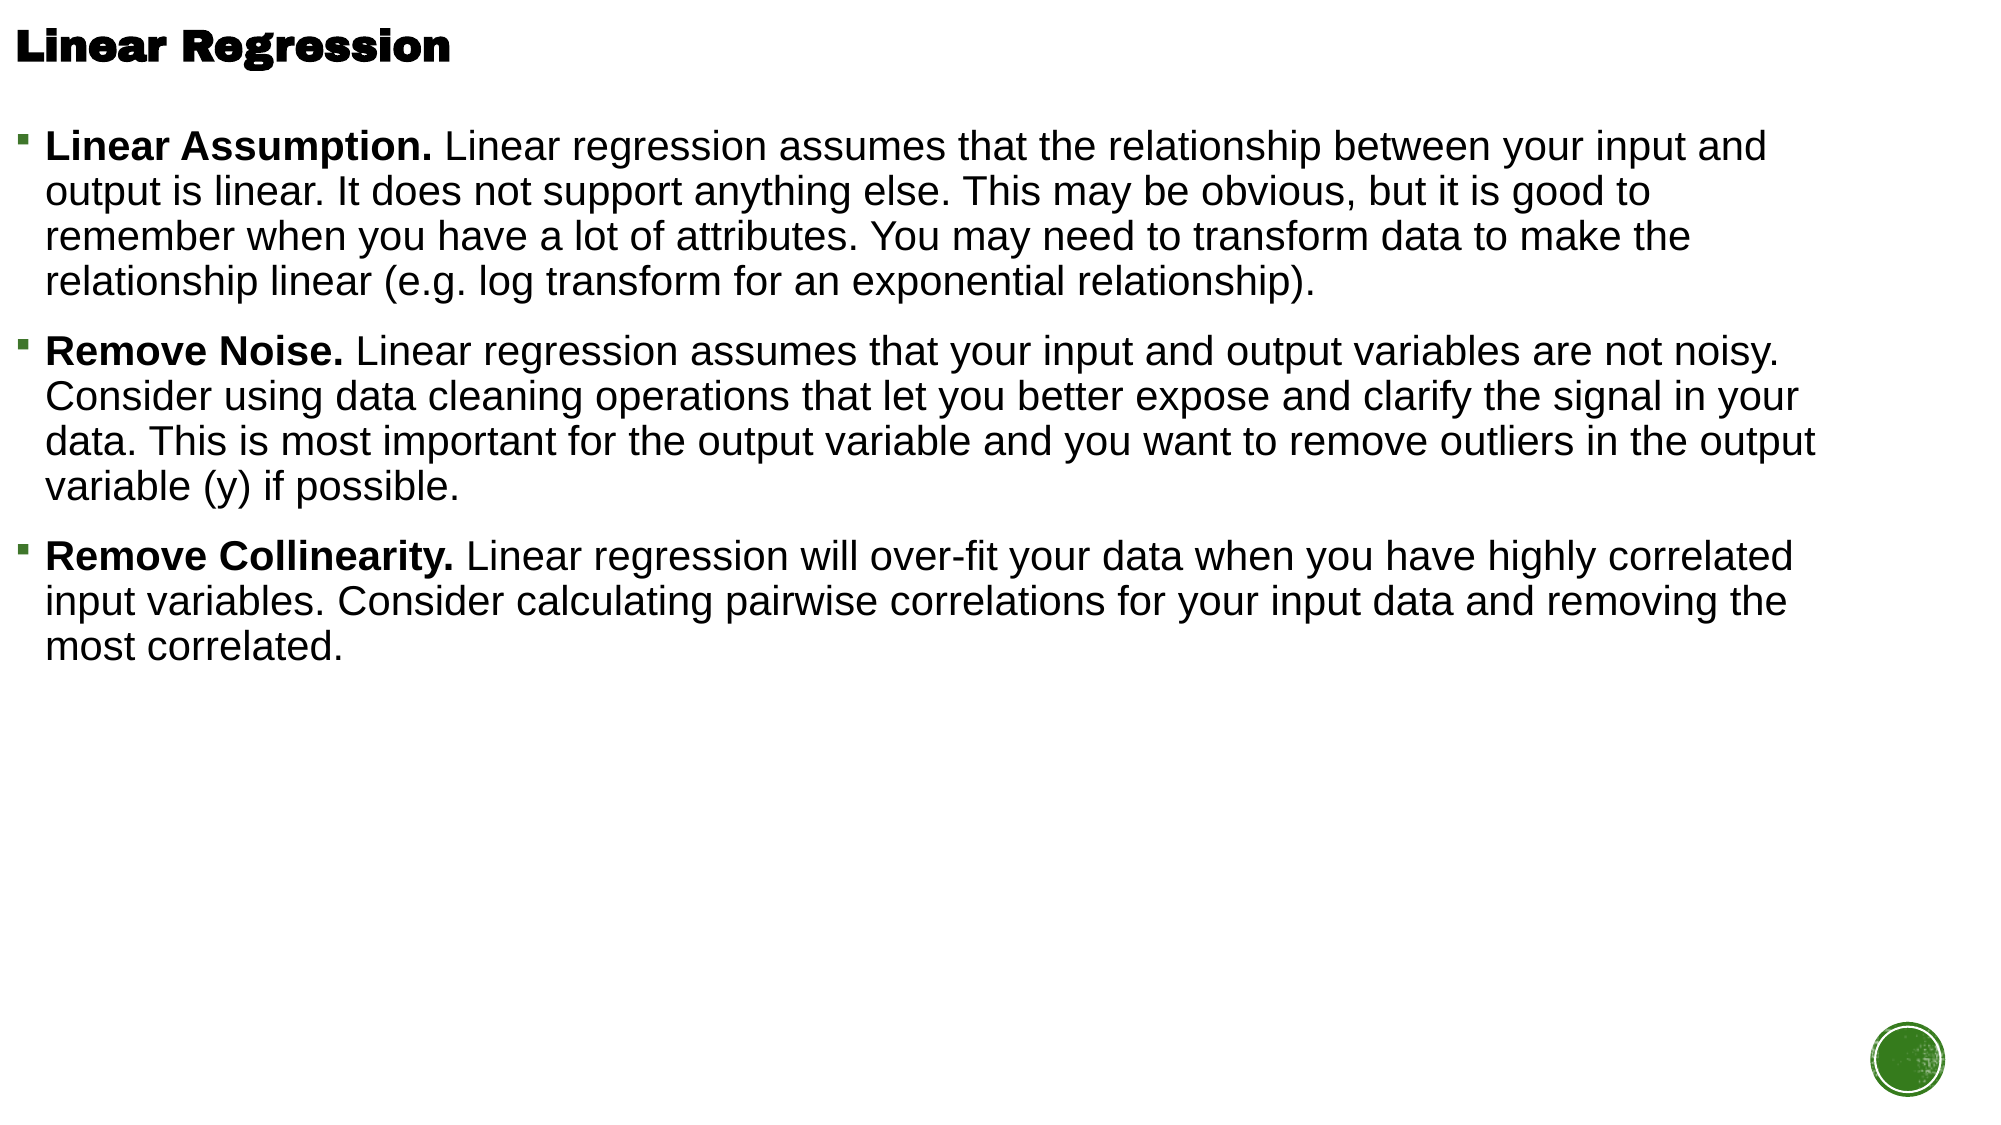

# Linear Regression
Linear Assumption. Linear regression assumes that the relationship between your input and output is linear. It does not support anything else. This may be obvious, but it is good to remember when you have a lot of attributes. You may need to transform data to make the relationship linear (e.g. log transform for an exponential relationship).
Remove Noise. Linear regression assumes that your input and output variables are not noisy. Consider using data cleaning operations that let you better expose and clarify the signal in your data. This is most important for the output variable and you want to remove outliers in the output variable (y) if possible.
Remove Collinearity. Linear regression will over-fit your data when you have highly correlated input variables. Consider calculating pairwise correlations for your input data and removing the most correlated.